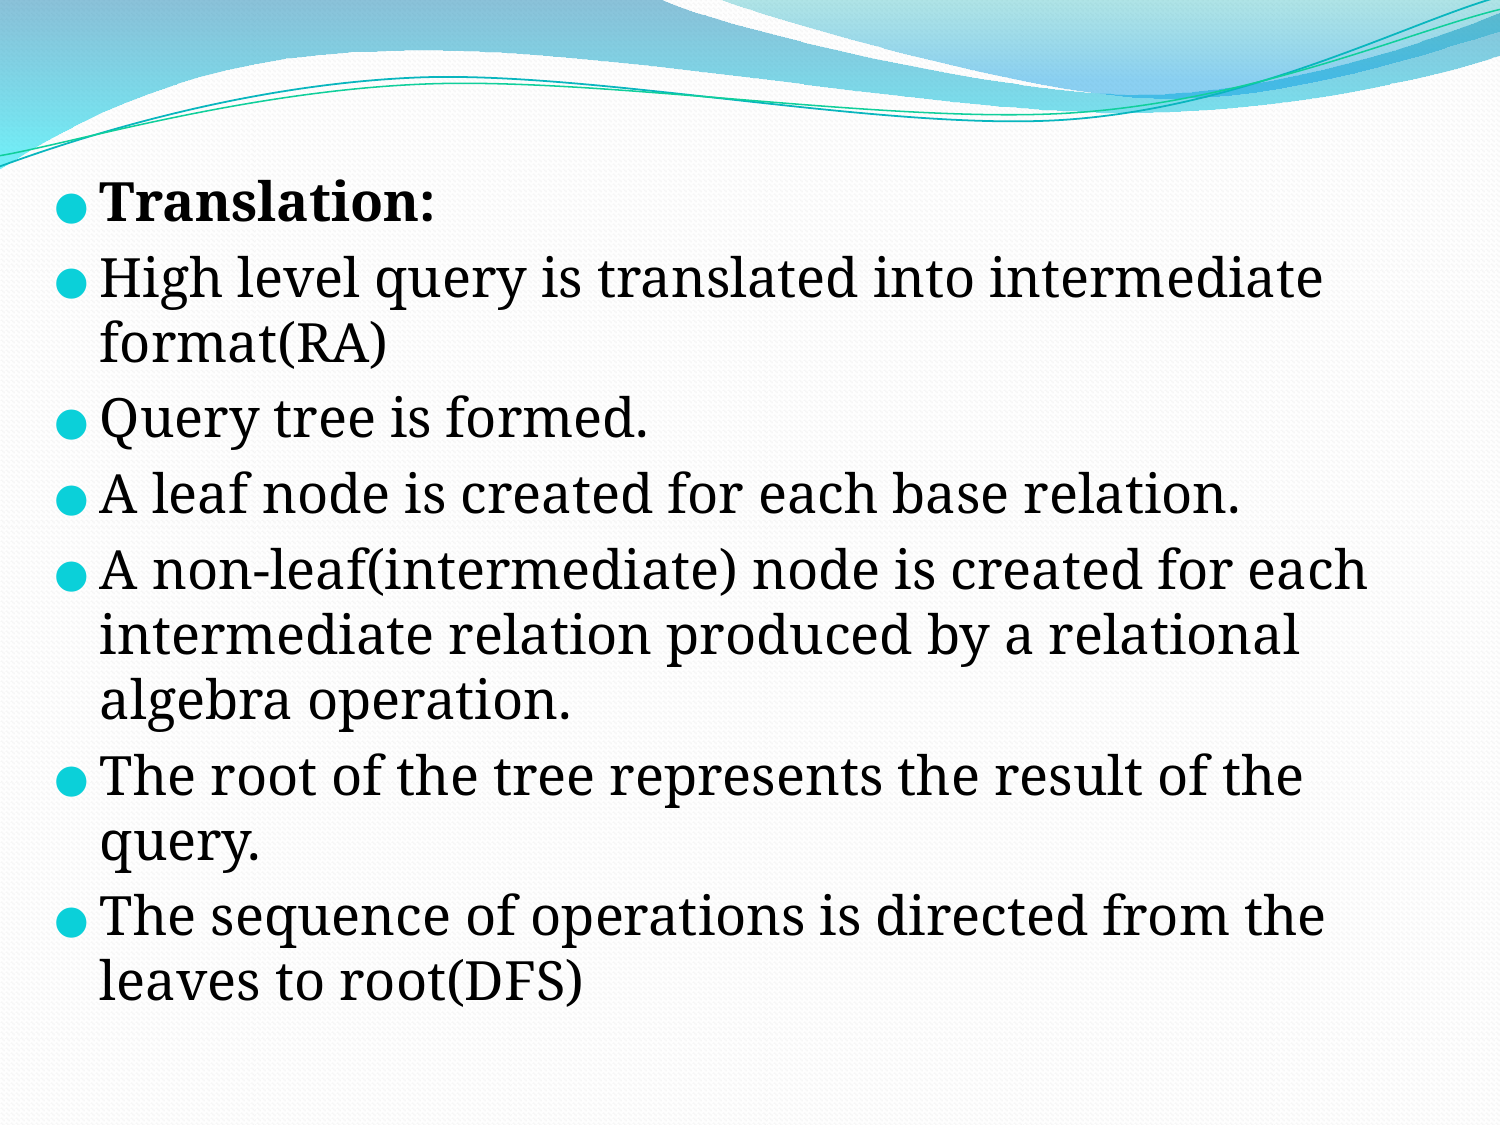

Translation:
High level query is translated into intermediate format(RA)
Query tree is formed.
A leaf node is created for each base relation.
A non-leaf(intermediate) node is created for each intermediate relation produced by a relational algebra operation.
The root of the tree represents the result of the query.
The sequence of operations is directed from the leaves to root(DFS)